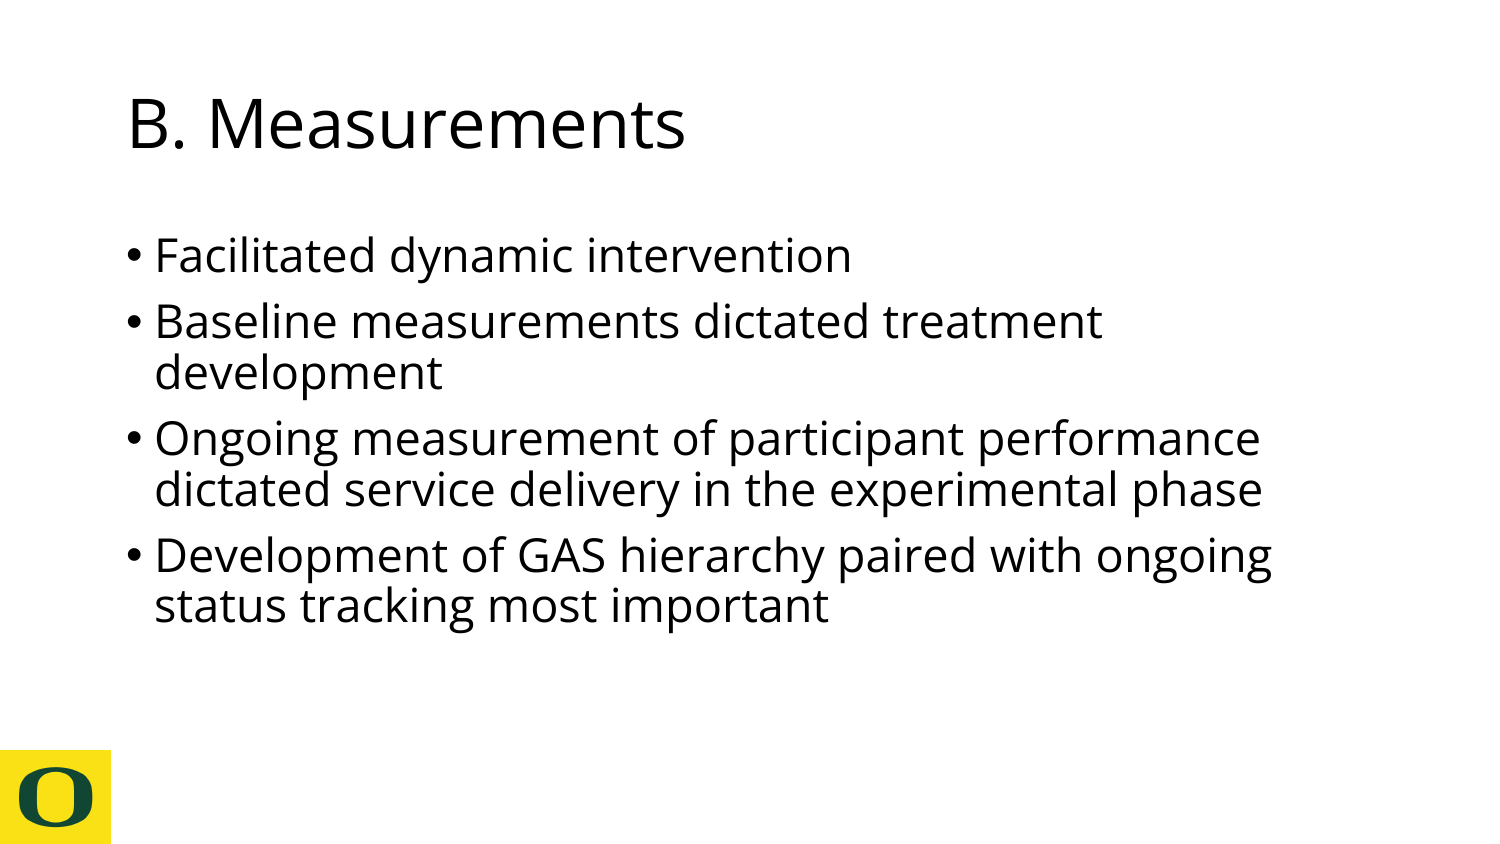

# B. Measurements
Facilitated dynamic intervention
Baseline measurements dictated treatment development
Ongoing measurement of participant performance dictated service delivery in the experimental phase
Development of GAS hierarchy paired with ongoing status tracking most important